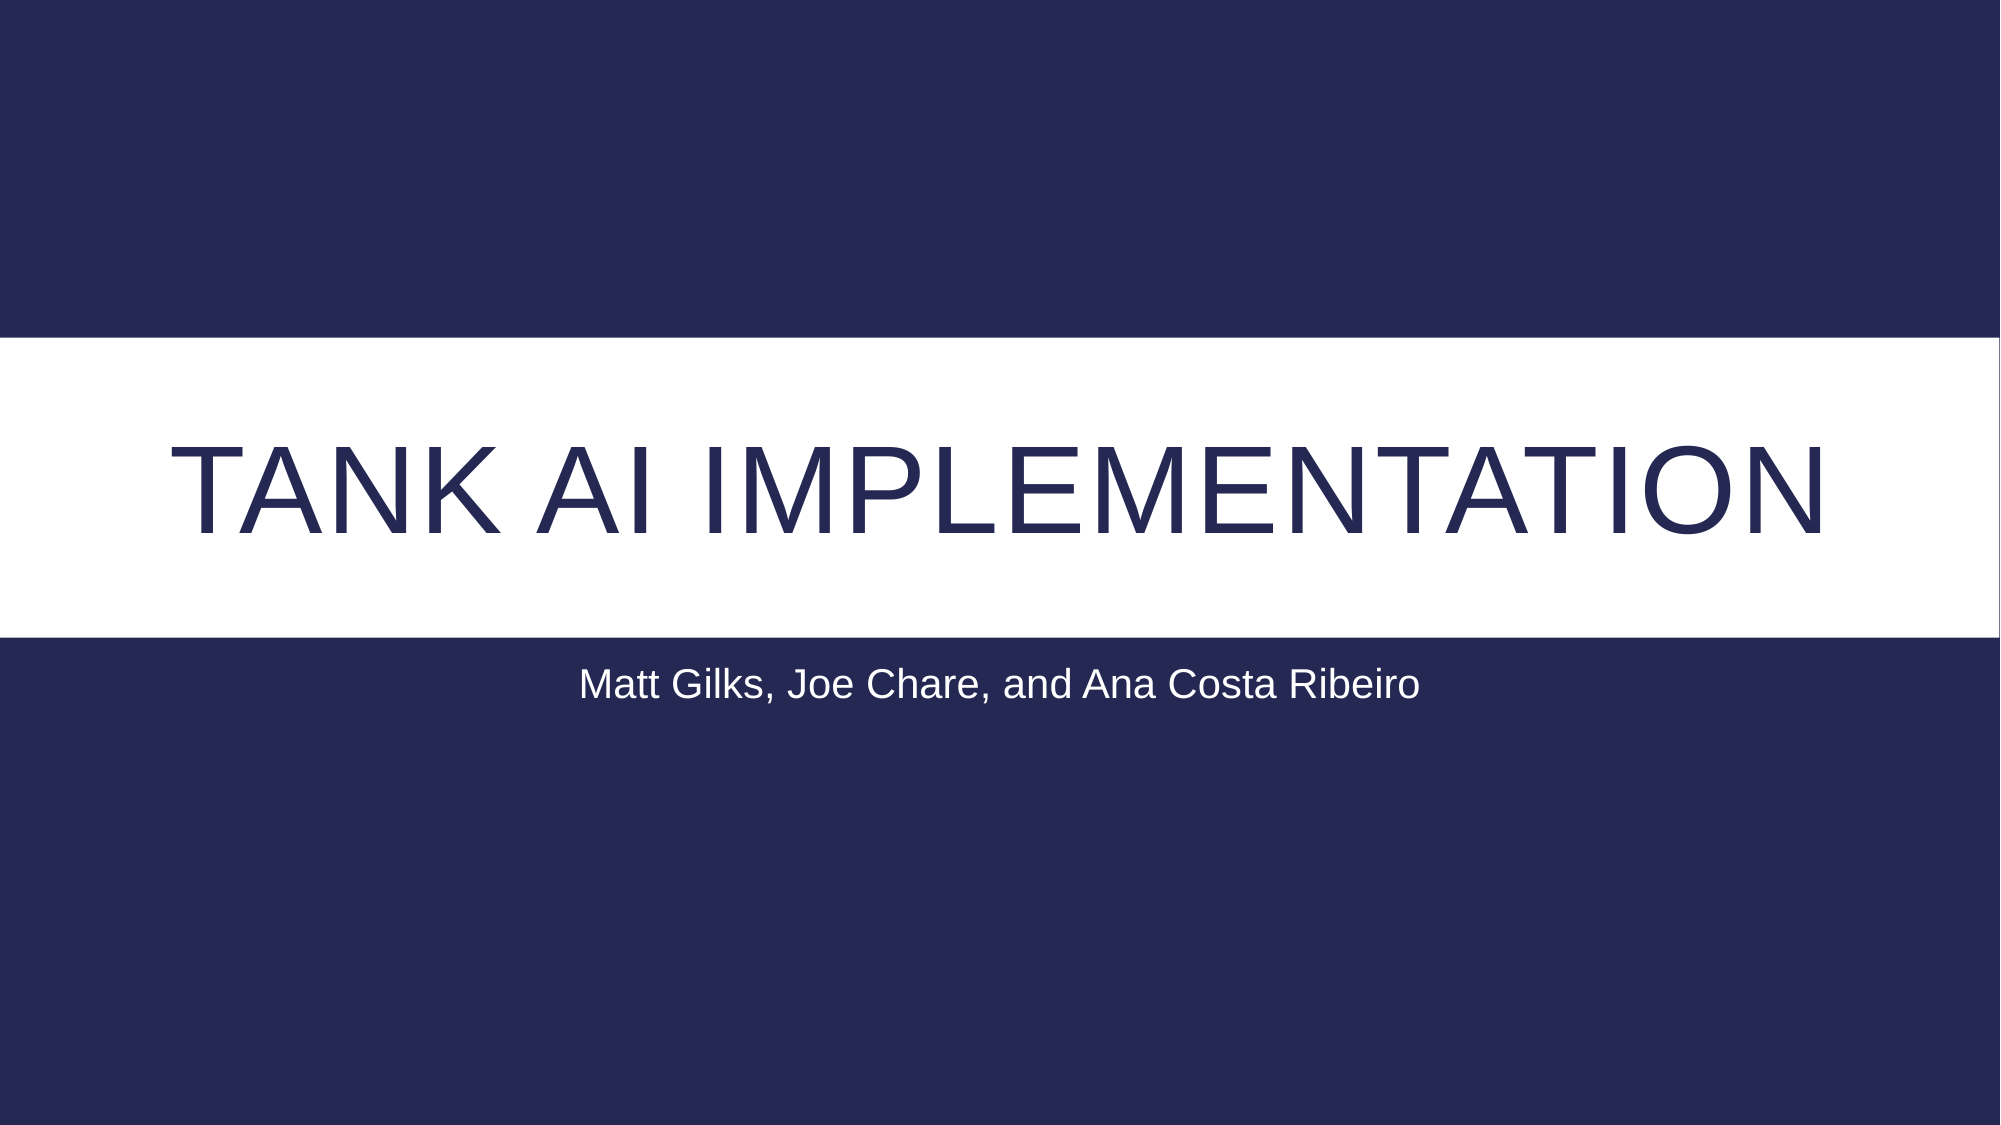

# Tank AI Implementation
Matt Gilks, Joe Chare, and Ana Costa Ribeiro